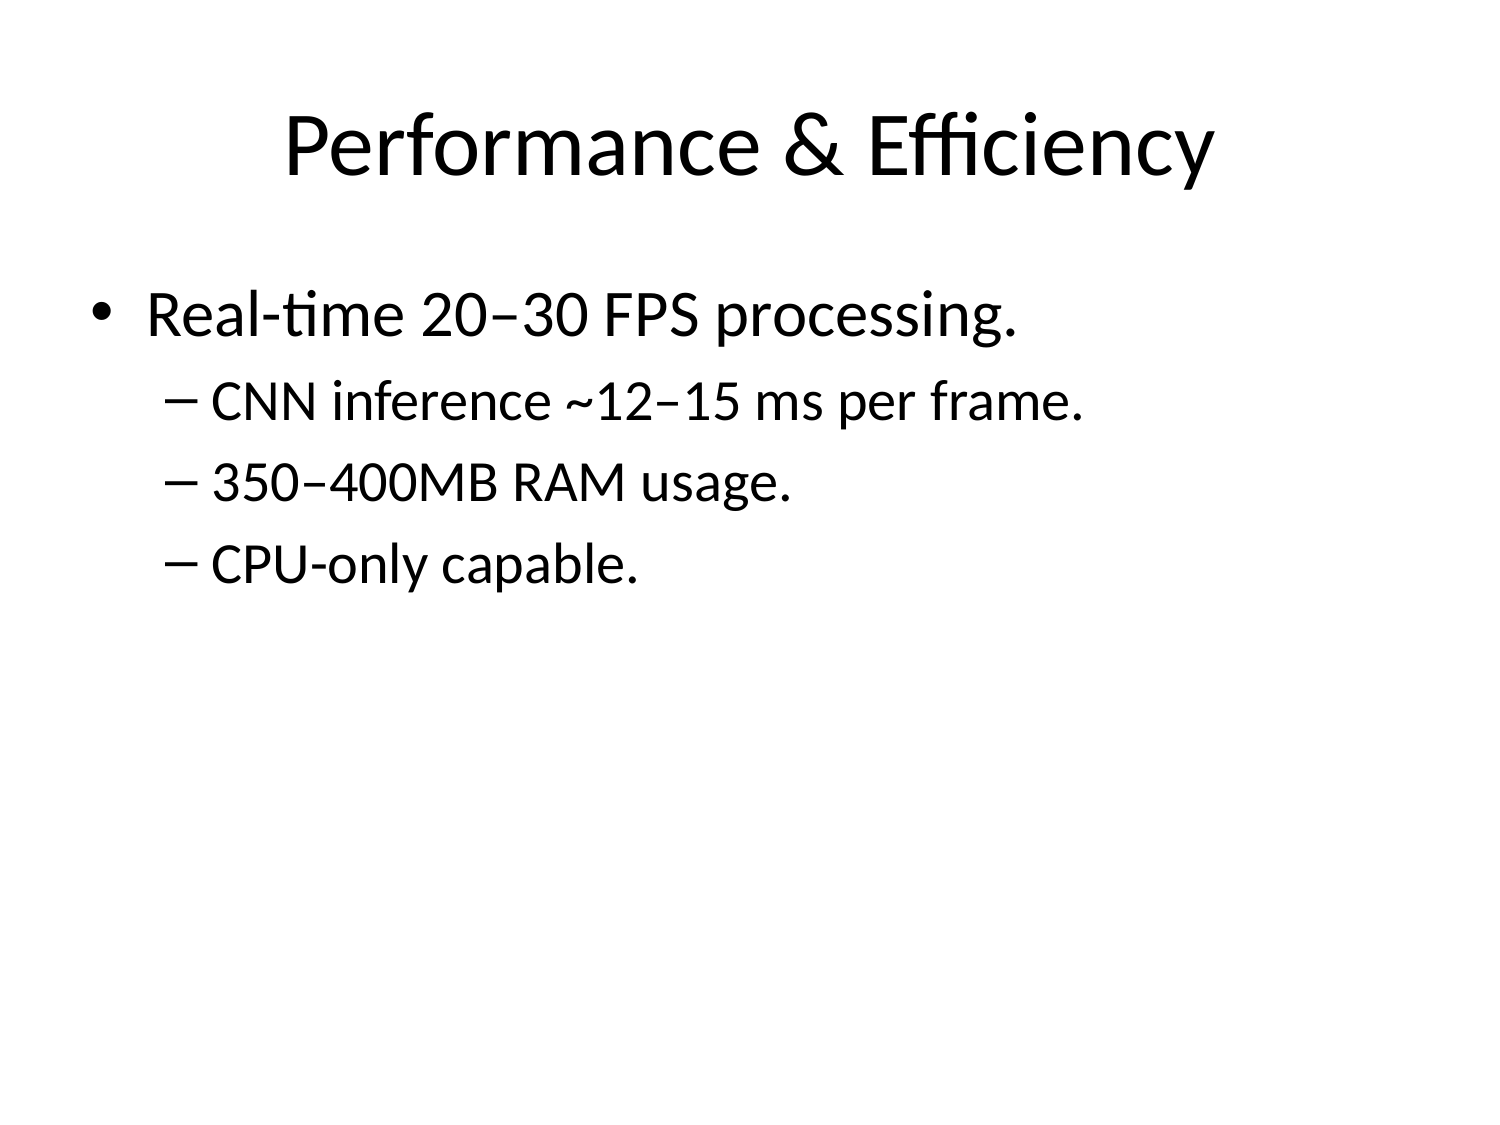

# Performance & Efficiency
Real-time 20–30 FPS processing.
CNN inference ~12–15 ms per frame.
350–400MB RAM usage.
CPU-only capable.